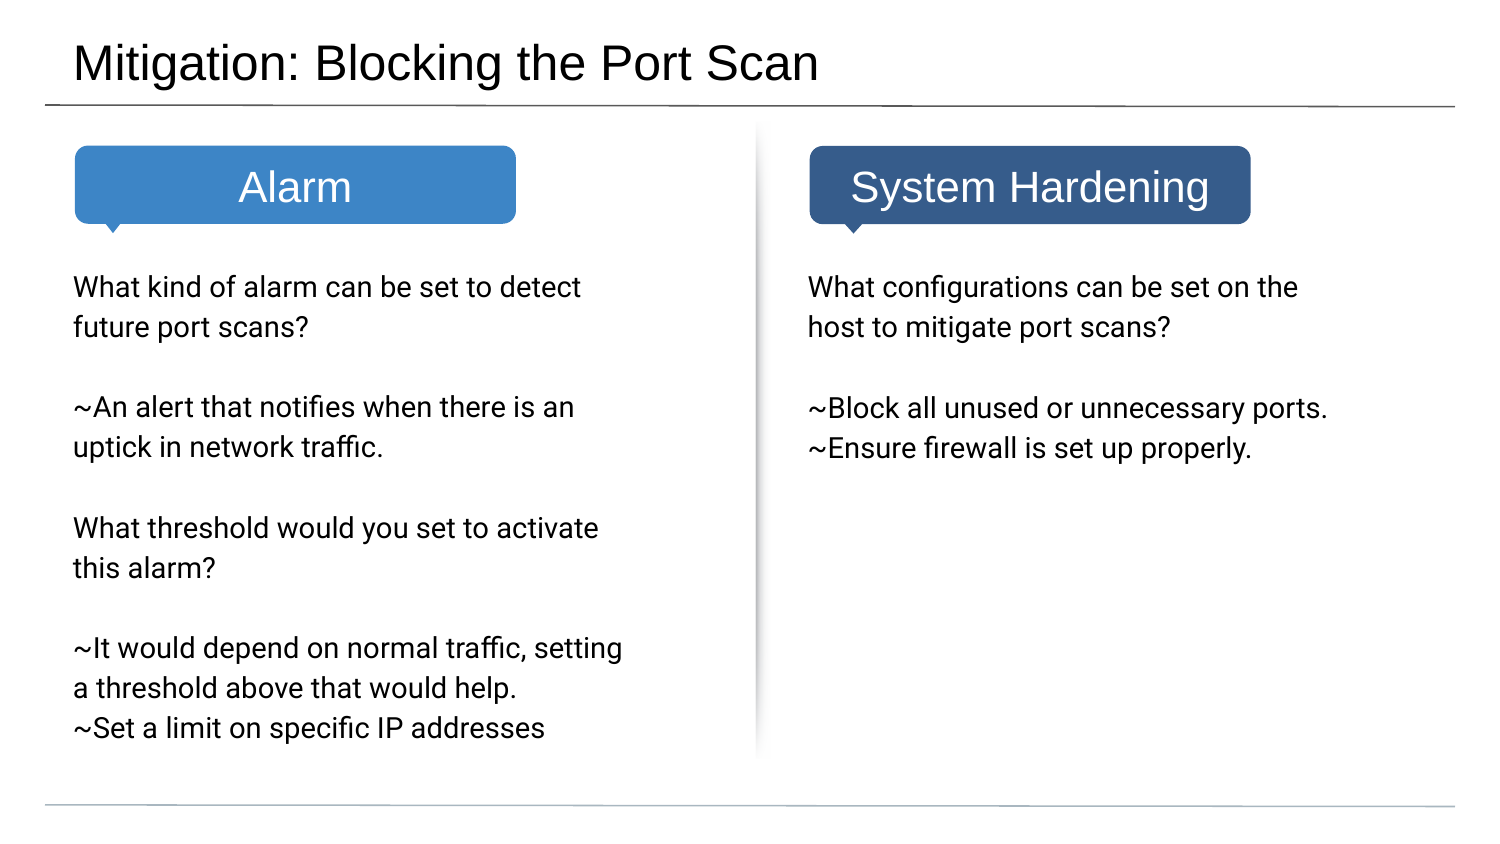

# Mitigation: Blocking the Port Scan
What kind of alarm can be set to detect future port scans?

~An alert that notifies when there is an uptick in network traffic.

What threshold would you set to activate this alarm?

~It would depend on normal traffic, setting a threshold above that would help.
~Set a limit on specific IP addresses
What configurations can be set on the host to mitigate port scans?

~Block all unused or unnecessary ports.
~Ensure firewall is set up properly.